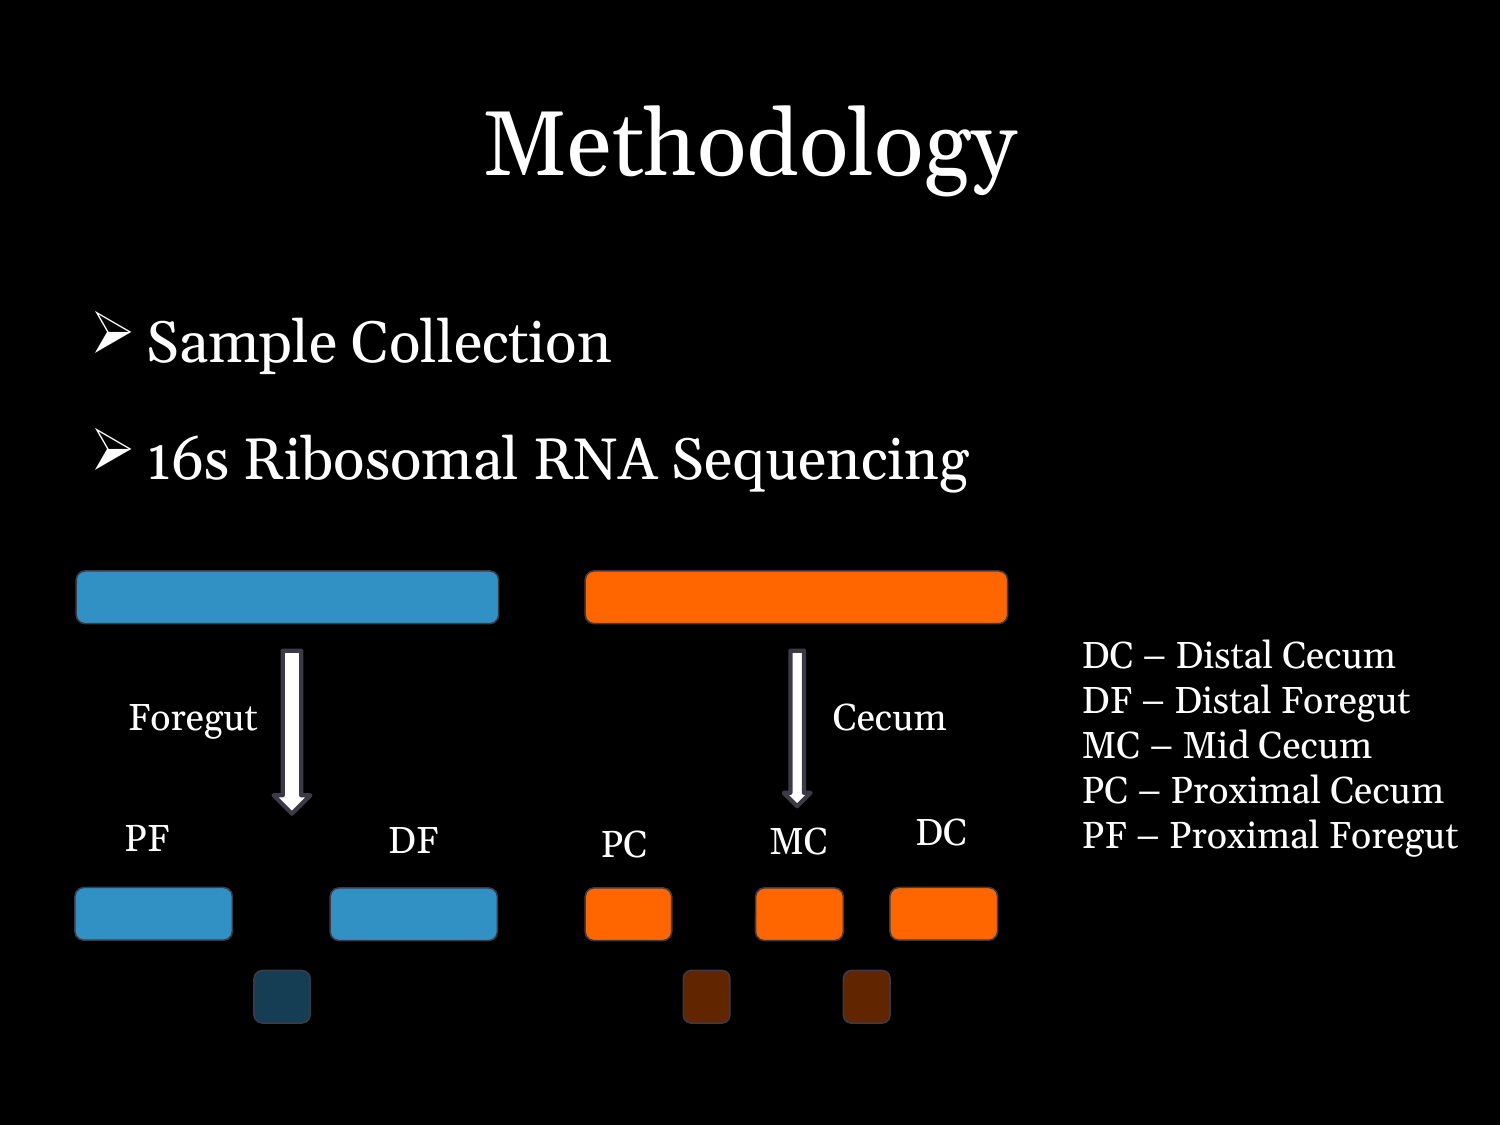

# Methodology
Sample Collection
16s Ribosomal RNA Sequencing

DC – Distal Cecum
DF – Distal Foregut
MC – Mid Cecum
PC – Proximal Cecum
PF – Proximal Foregut
Foregut
Cecum

DC
PF
DF
MC
PC